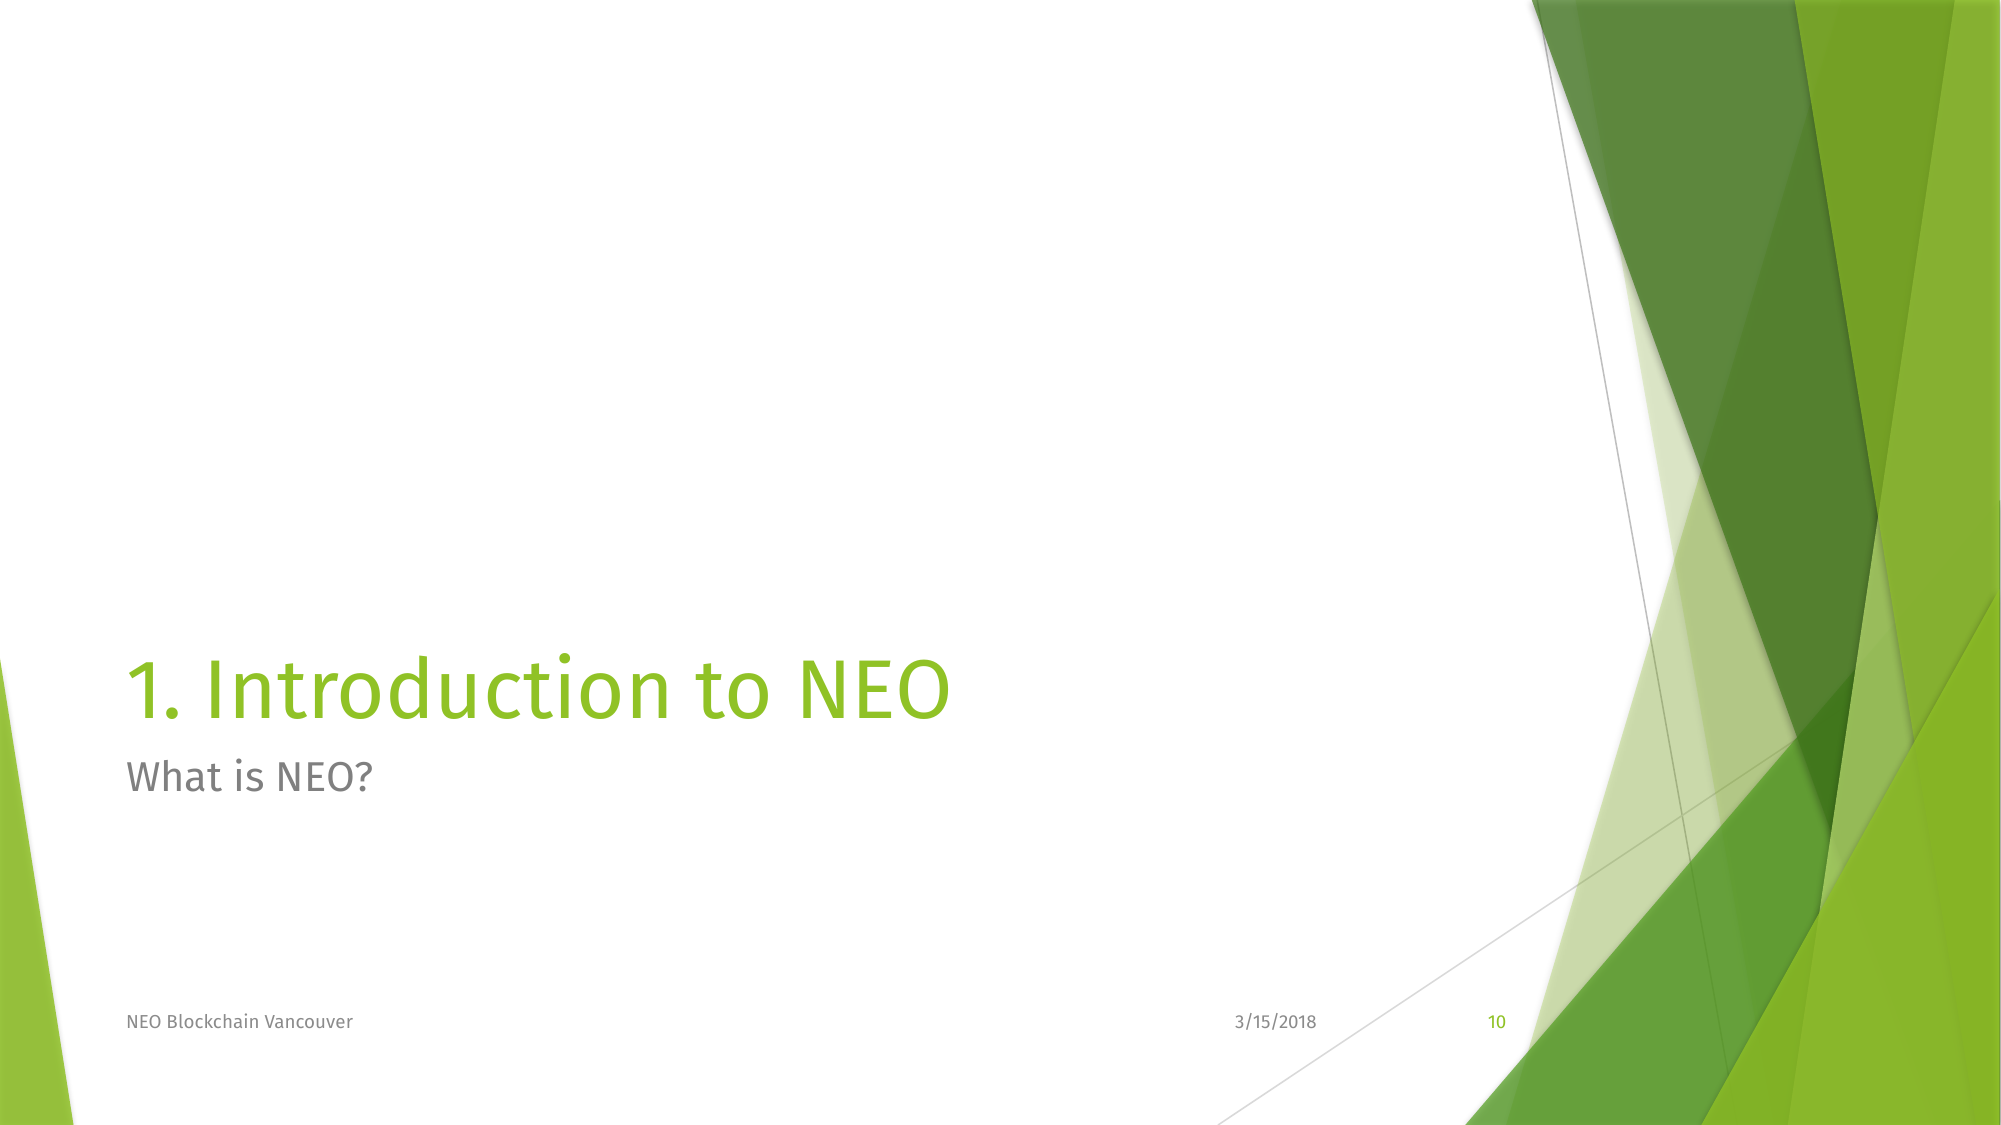

# 1. Introduction to NEO
What is NEO?
NEO Blockchain Vancouver
3/15/2018
10